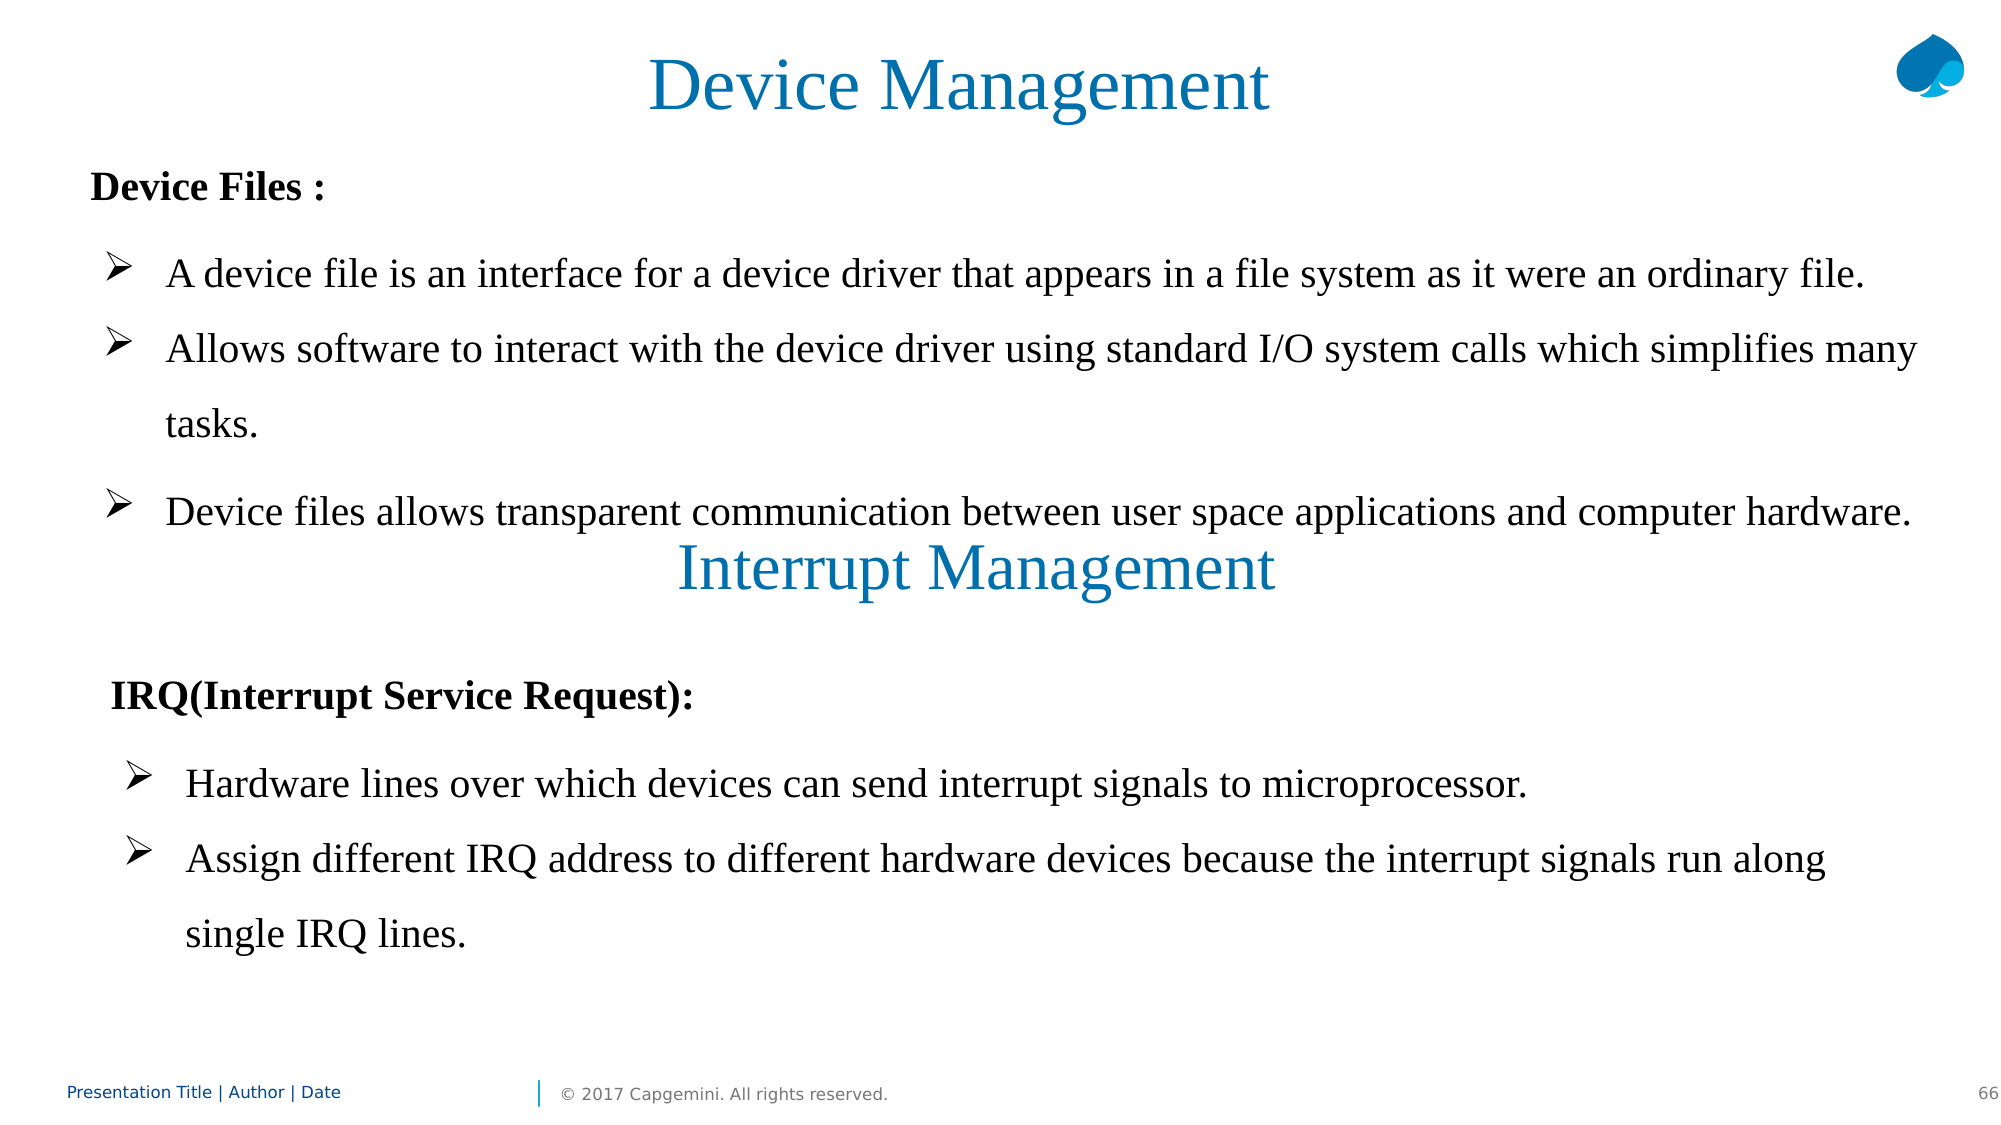

Device Management
Device Files :
A device file is an interface for a device driver that appears in a file system as it were an ordinary file.
Allows software to interact with the device driver using standard I/O system calls which simplifies many tasks.
Device files allows transparent communication between user space applications and computer hardware.
Interrupt Management
IRQ(Interrupt Service Request):
Hardware lines over which devices can send interrupt signals to microprocessor.
Assign different IRQ address to different hardware devices because the interrupt signals run along single IRQ lines.